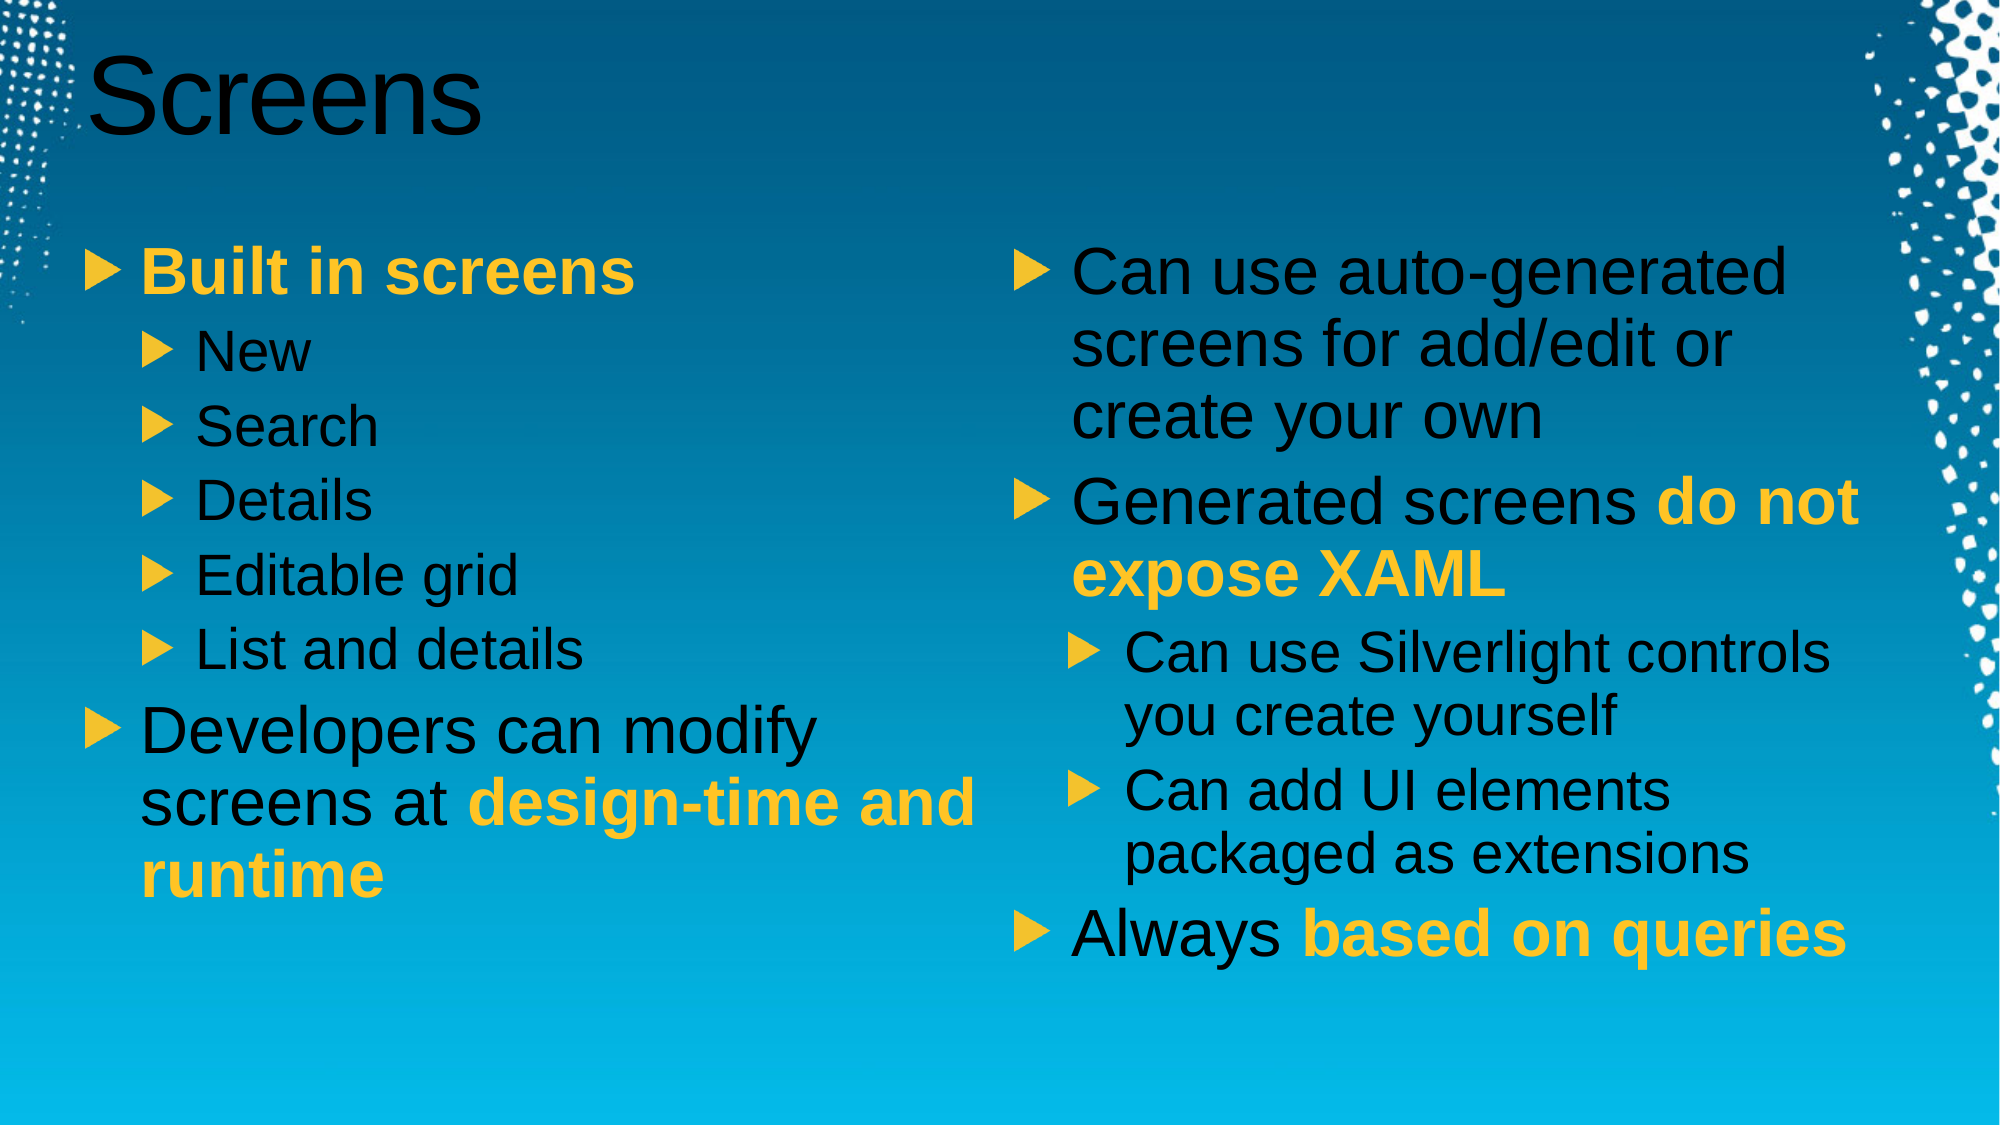

# Screens
Built in screens
New
Search
Details
Editable grid
List and details
Developers can modify screens at design-time and runtime
Can use auto-generated screens for add/edit or create your own
Generated screens do not expose XAML
Can use Silverlight controls you create yourself
Can add UI elements packaged as extensions
Always based on queries